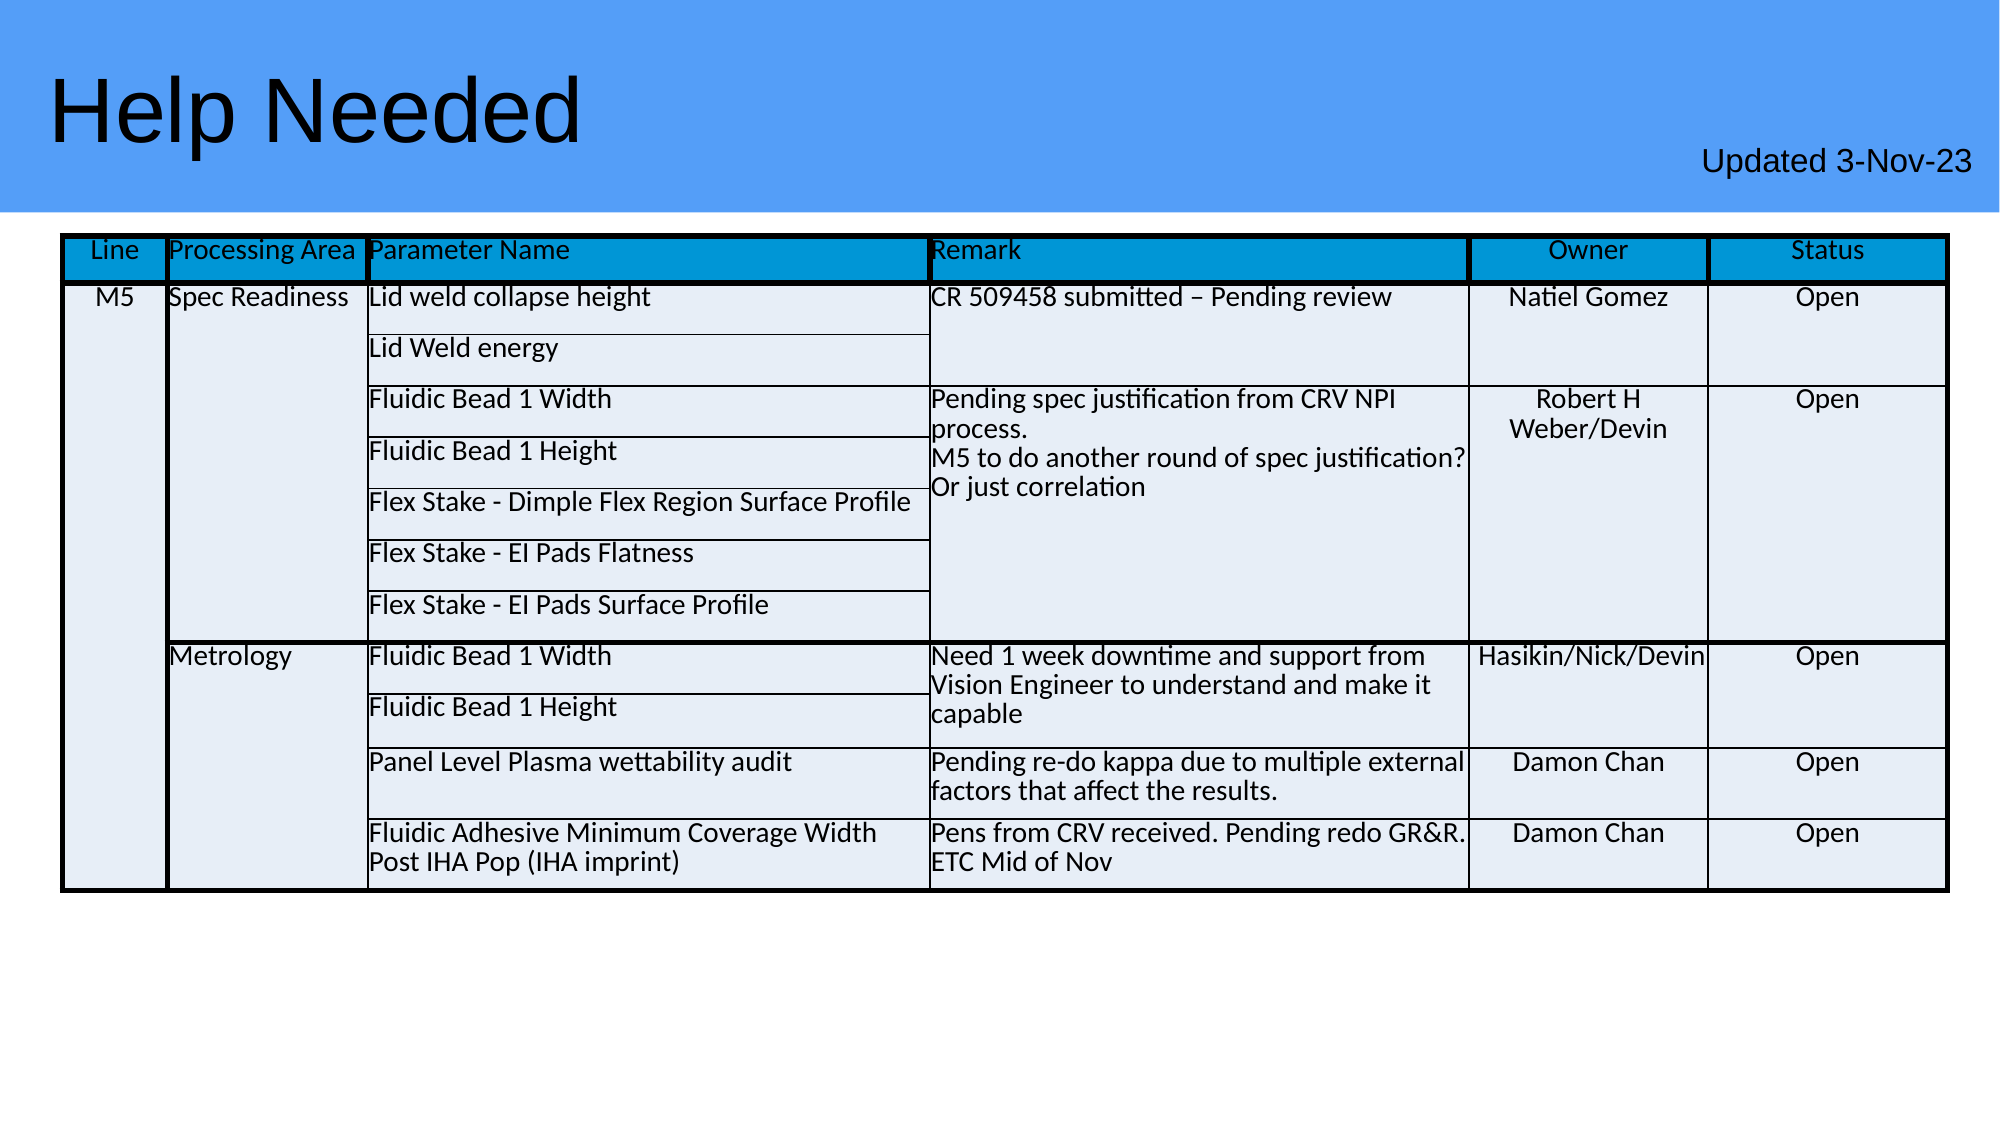

# Help Needed
Updated 3-Nov-23
| Line | Processing Area | Parameter Name | Remark | Owner | Status |
| --- | --- | --- | --- | --- | --- |
| M5 | Spec Readiness | Lid weld collapse height | CR 509458 submitted – Pending review | Natiel Gomez | Open |
|  |  | Lid Weld energy |  |  |  |
|  |  | Fluidic Bead 1 Width | Pending spec justification from CRV NPI process. M5 to do another round of spec justification? Or just correlation | Robert H Weber/Devin | Open |
|  |  | Fluidic Bead 1 Height |  |  |  |
|  |  | Flex Stake - Dimple Flex Region Surface Profile |  |  |  |
|  |  | Flex Stake - EI Pads Flatness |  |  |  |
|  |  | Flex Stake - EI Pads Surface Profile |  |  |  |
|  | Metrology | Fluidic Bead 1 Width | Need 1 week downtime and support from Vision Engineer to understand and make it capable | Hasikin/Nick/Devin | Open |
|  |  | Fluidic Bead 1 Height |  |  |  |
|  |  | Panel Level Plasma wettability audit | Pending re-do kappa due to multiple external factors that affect the results. | Damon Chan | Open |
|  |  | Fluidic Adhesive Minimum Coverage Width Post IHA Pop (IHA imprint) | Pens from CRV received. Pending redo GR&R. ETC Mid of Nov | Damon Chan | Open |